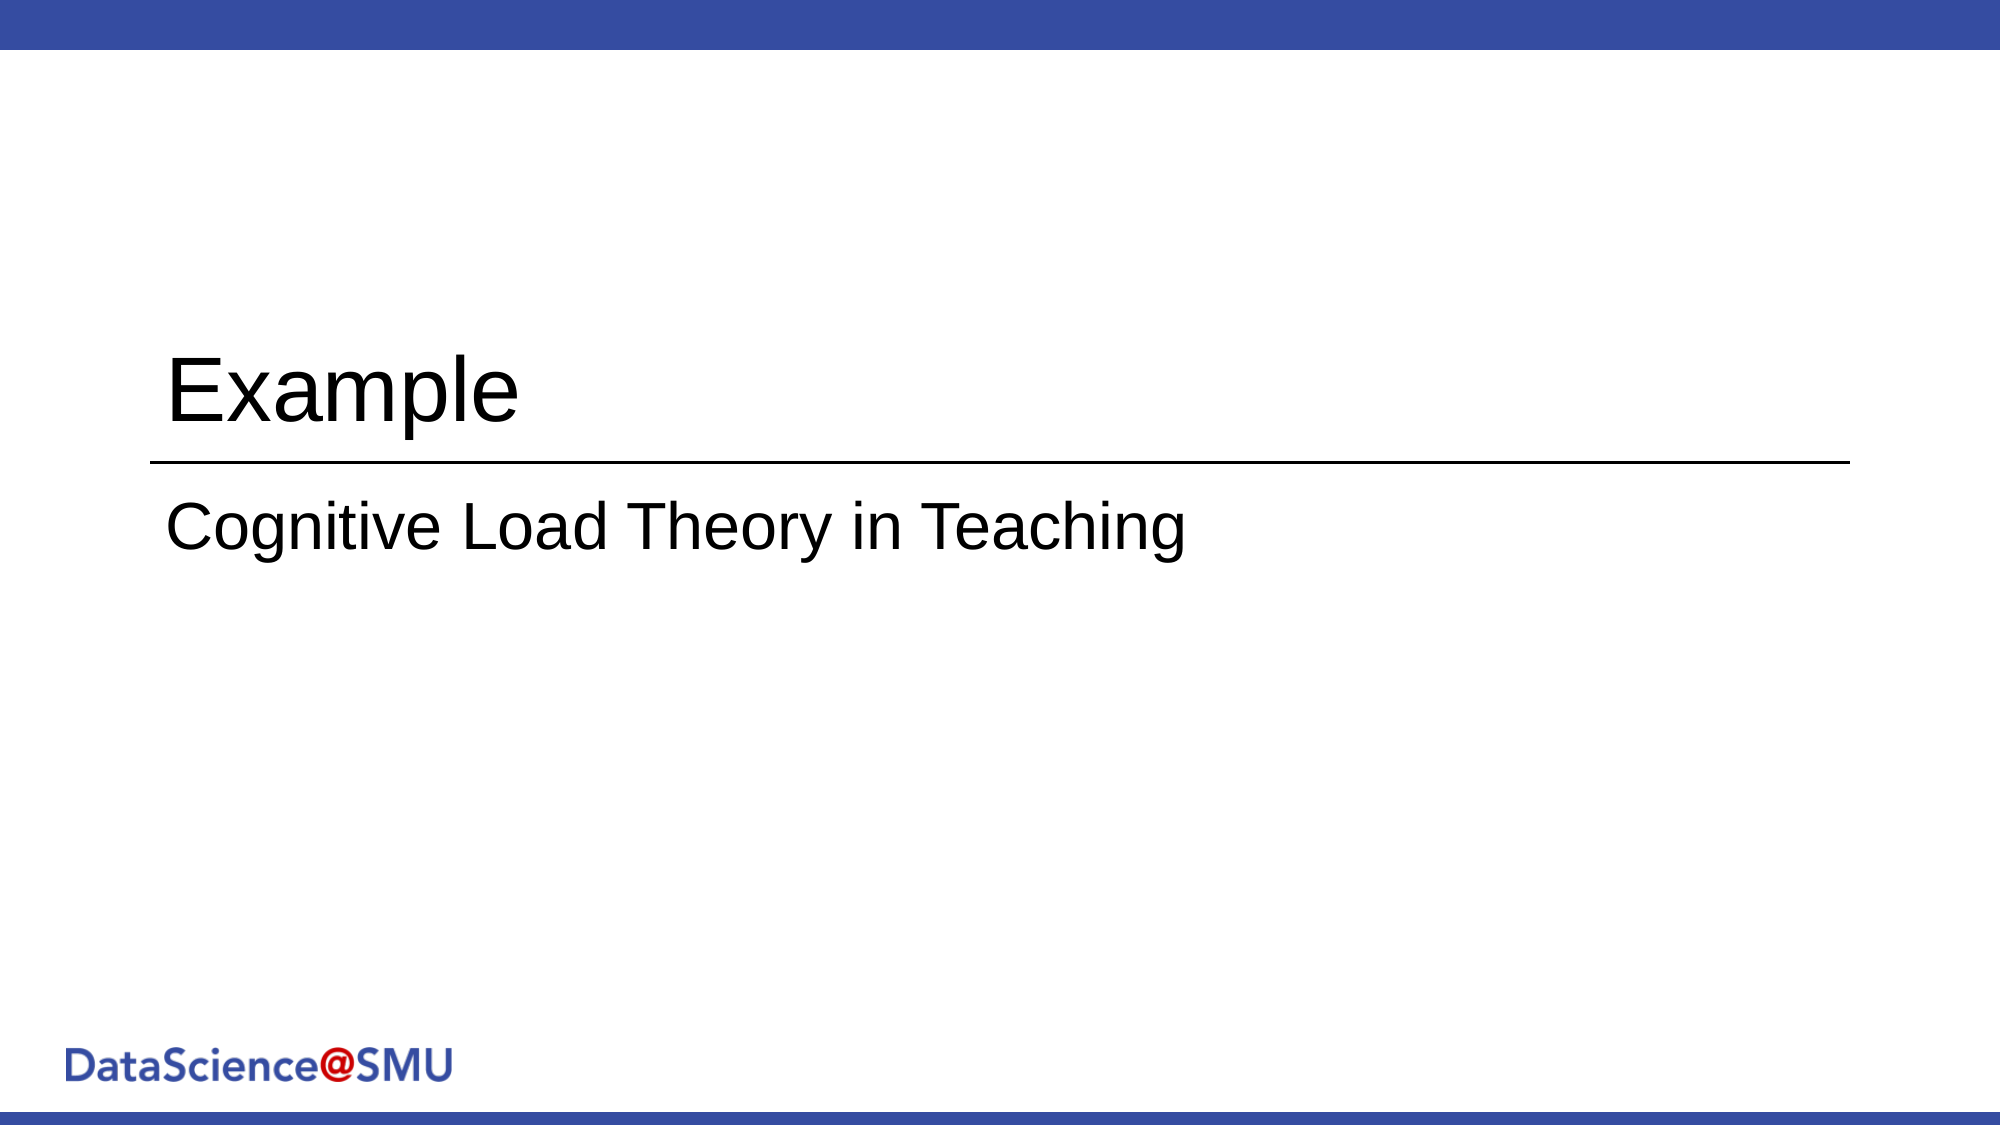

# Example
Cognitive Load Theory in Teaching